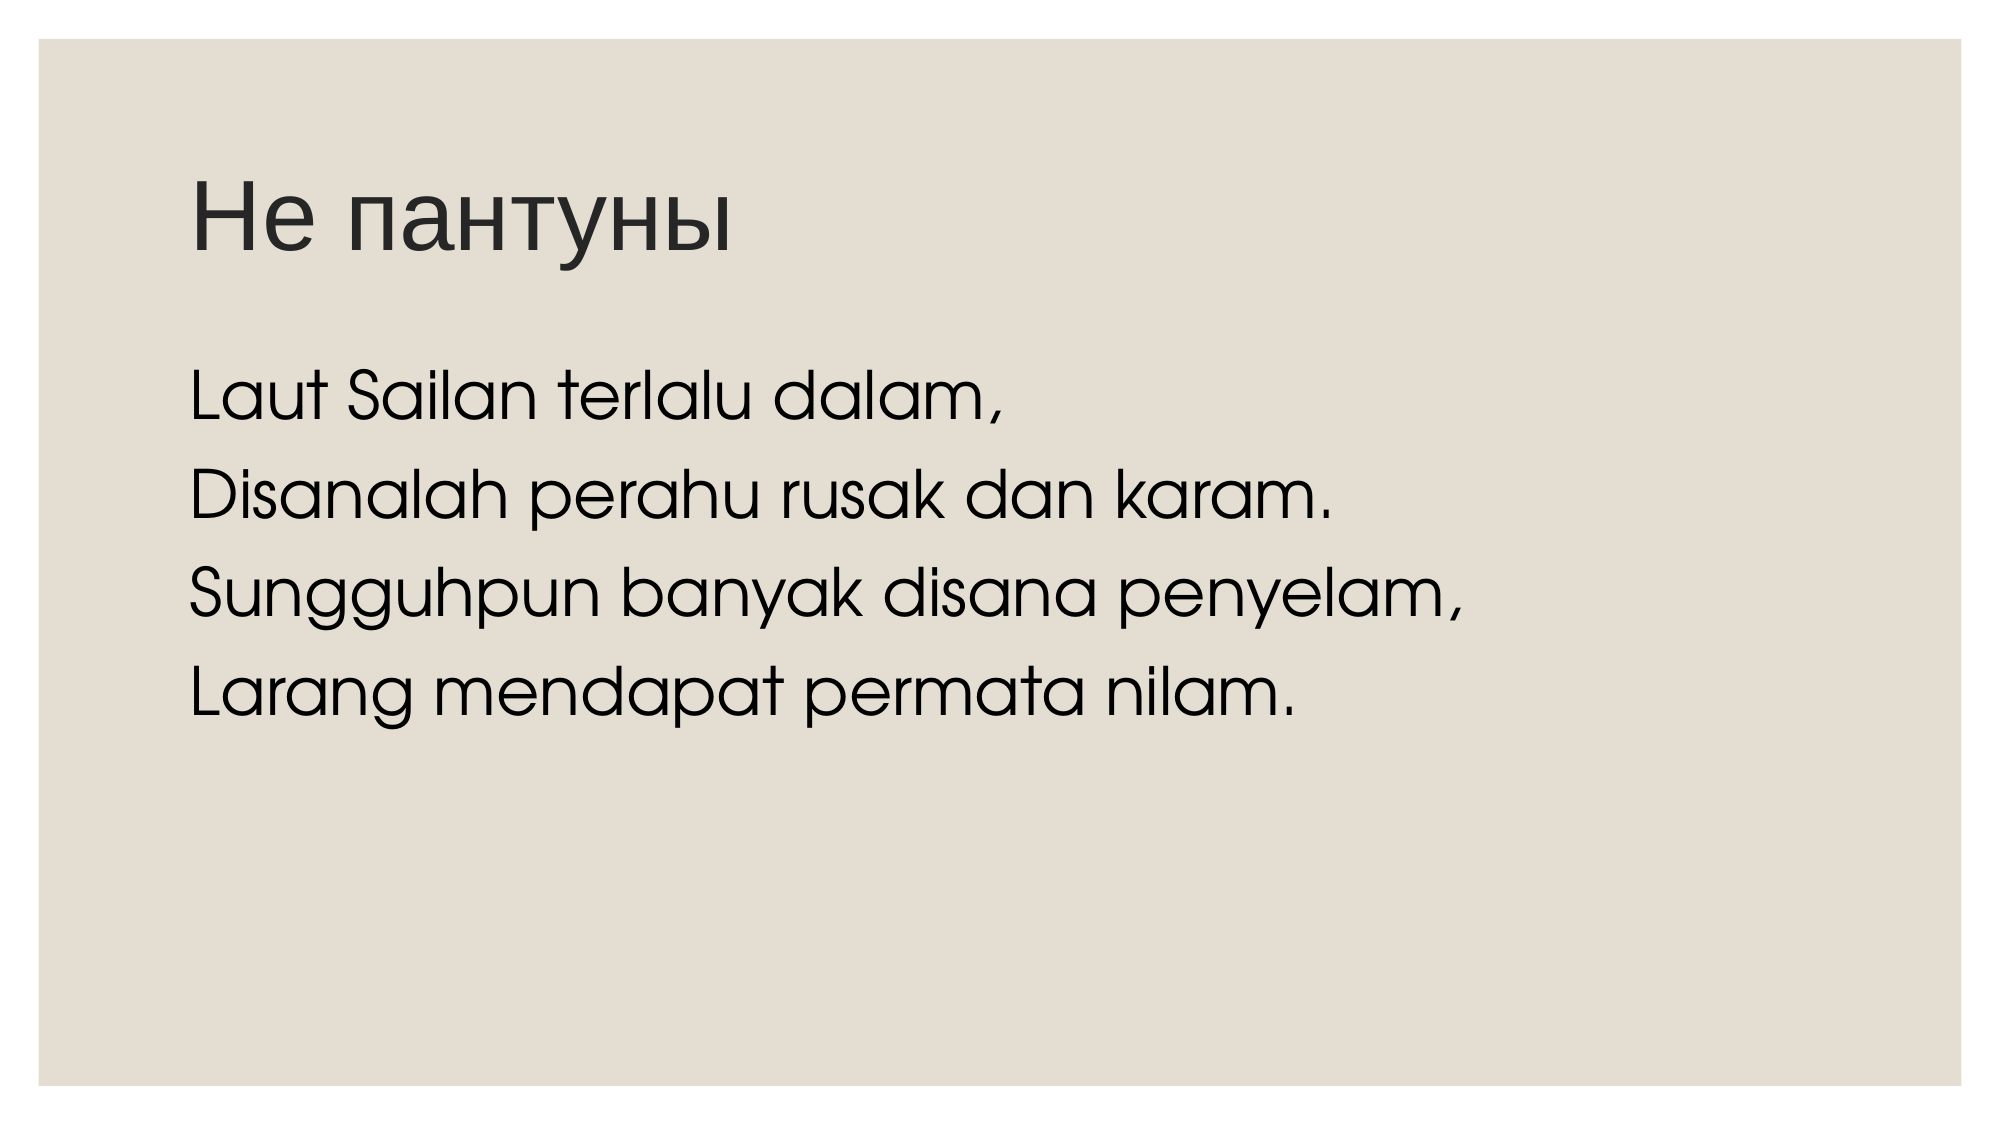

# Не пантуны
Laut Sailan terlalu dalam,
Disanalah perahu rusak dan karam.
Sungguhpun banyak disana penyelam,
Larang mendapat permata nilam.